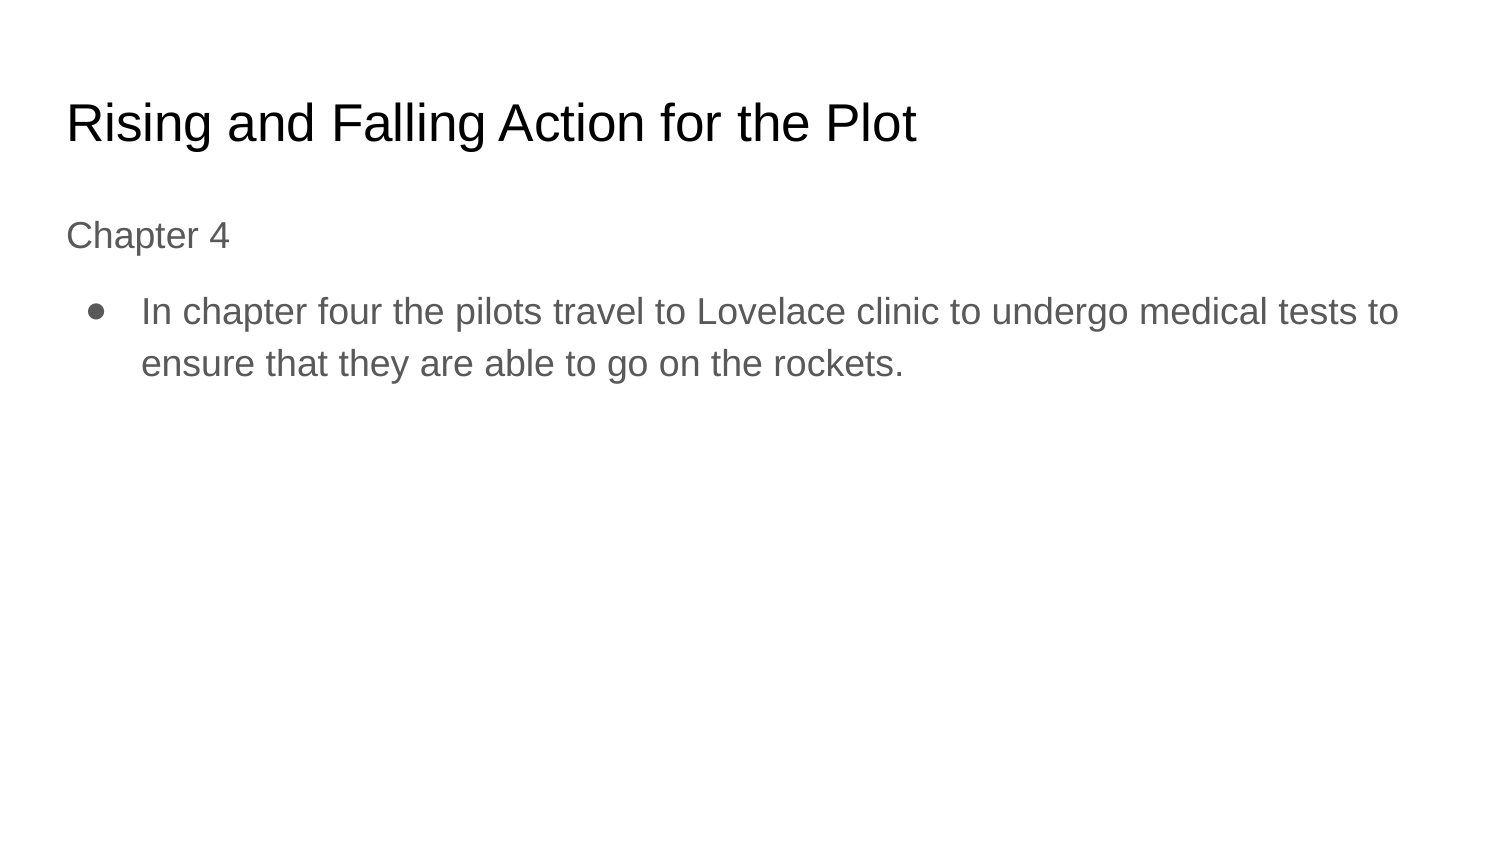

# Rising and Falling Action for the Plot
Chapter 4
In chapter four the pilots travel to Lovelace clinic to undergo medical tests to ensure that they are able to go on the rockets.